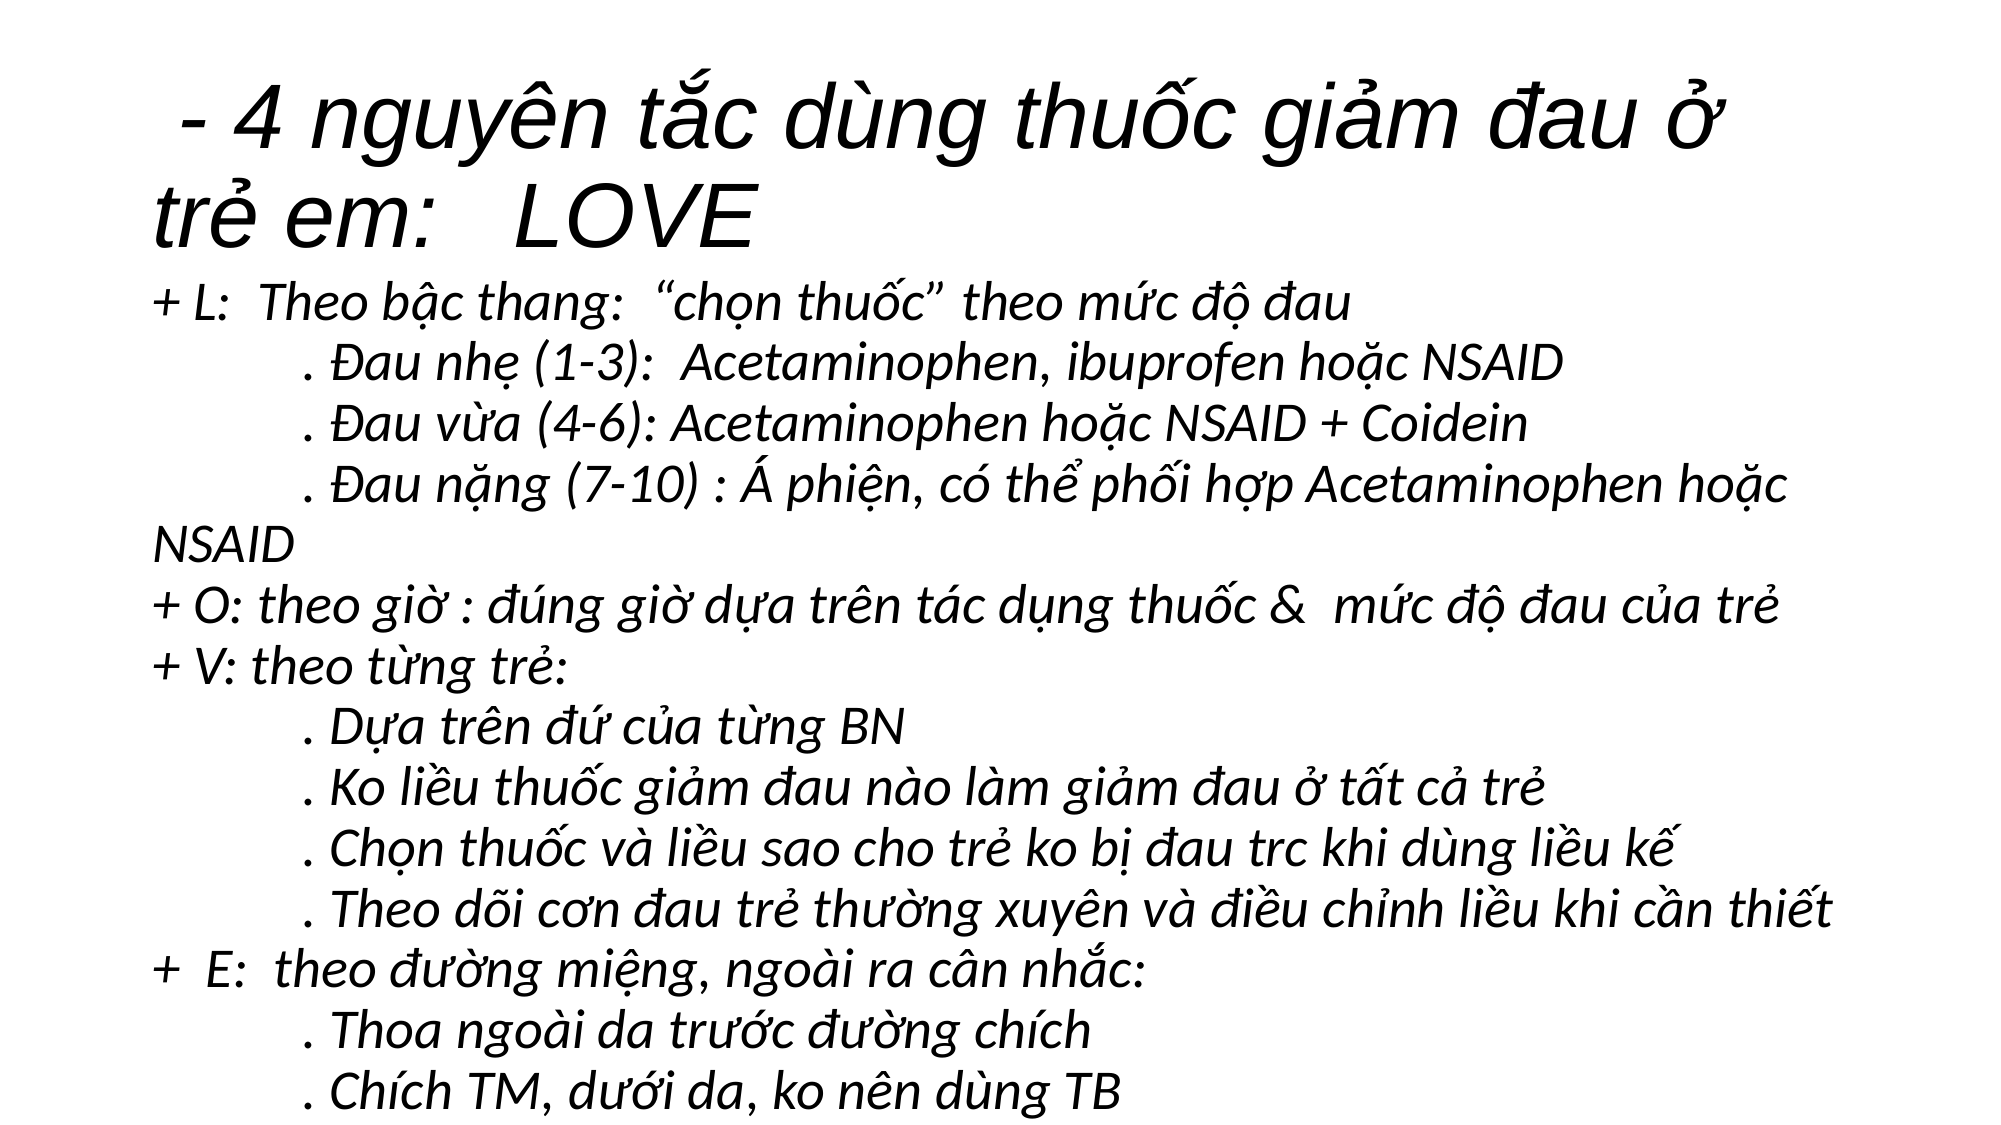

# - 4 nguyên tắc dùng thuốc giảm đau ở trẻ em:   LOVE
+ L:  Theo bậc thang:  “chọn thuốc” theo mức độ đau
 	. Đau nhẹ (1-3):  Acetaminophen, ibuprofen hoặc NSAID
 	. Đau vừa (4-6): Acetaminophen hoặc NSAID + Coidein
 	. Đau nặng (7-10) : Á phiện, có thể phối hợp Acetaminophen hoặc NSAID
+ O: theo giờ : đúng giờ dựa trên tác dụng thuốc &  mức độ đau của trẻ
+ V: theo từng trẻ:
 	. Dựa trên đứ của từng BN
 	. Ko liều thuốc giảm đau nào làm giảm đau ở tất cả trẻ
 	. Chọn thuốc và liều sao cho trẻ ko bị đau trc khi dùng liều kế
 	. Theo dõi cơn đau trẻ thường xuyên và điều chỉnh liều khi cần thiết
+  E:  theo đường miệng, ngoài ra cân nhắc:
 	. Thoa ngoài da trước đường chích
 	. Chích TM, dưới da, ko nên dùng TB